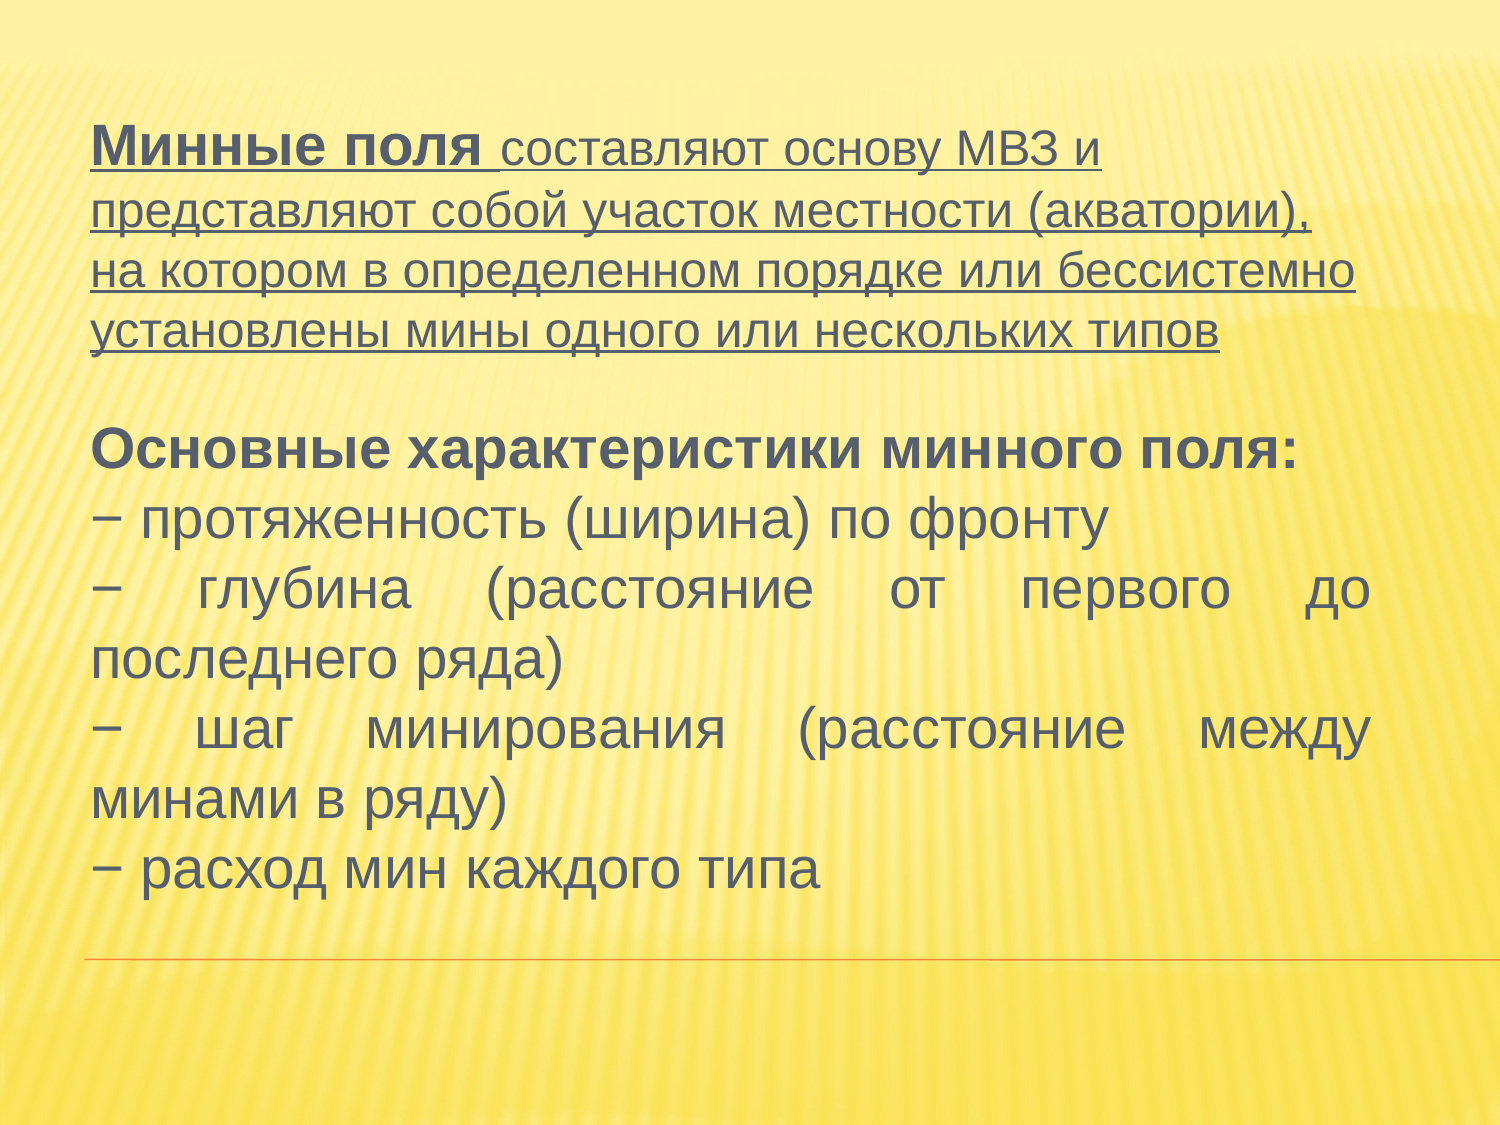

Минные поля составляют основу МВЗ и представляют собой участок местности (акватории), на котором в определенном порядке или бессистемно установлены мины одного или нескольких типов

Основные характеристики минного поля:
− протяженность (ширина) по фронту
− глубина (расстояние от первого до последнего ряда)
− шаг минирования (расстояние между минами в ряду)
− расход мин каждого типа